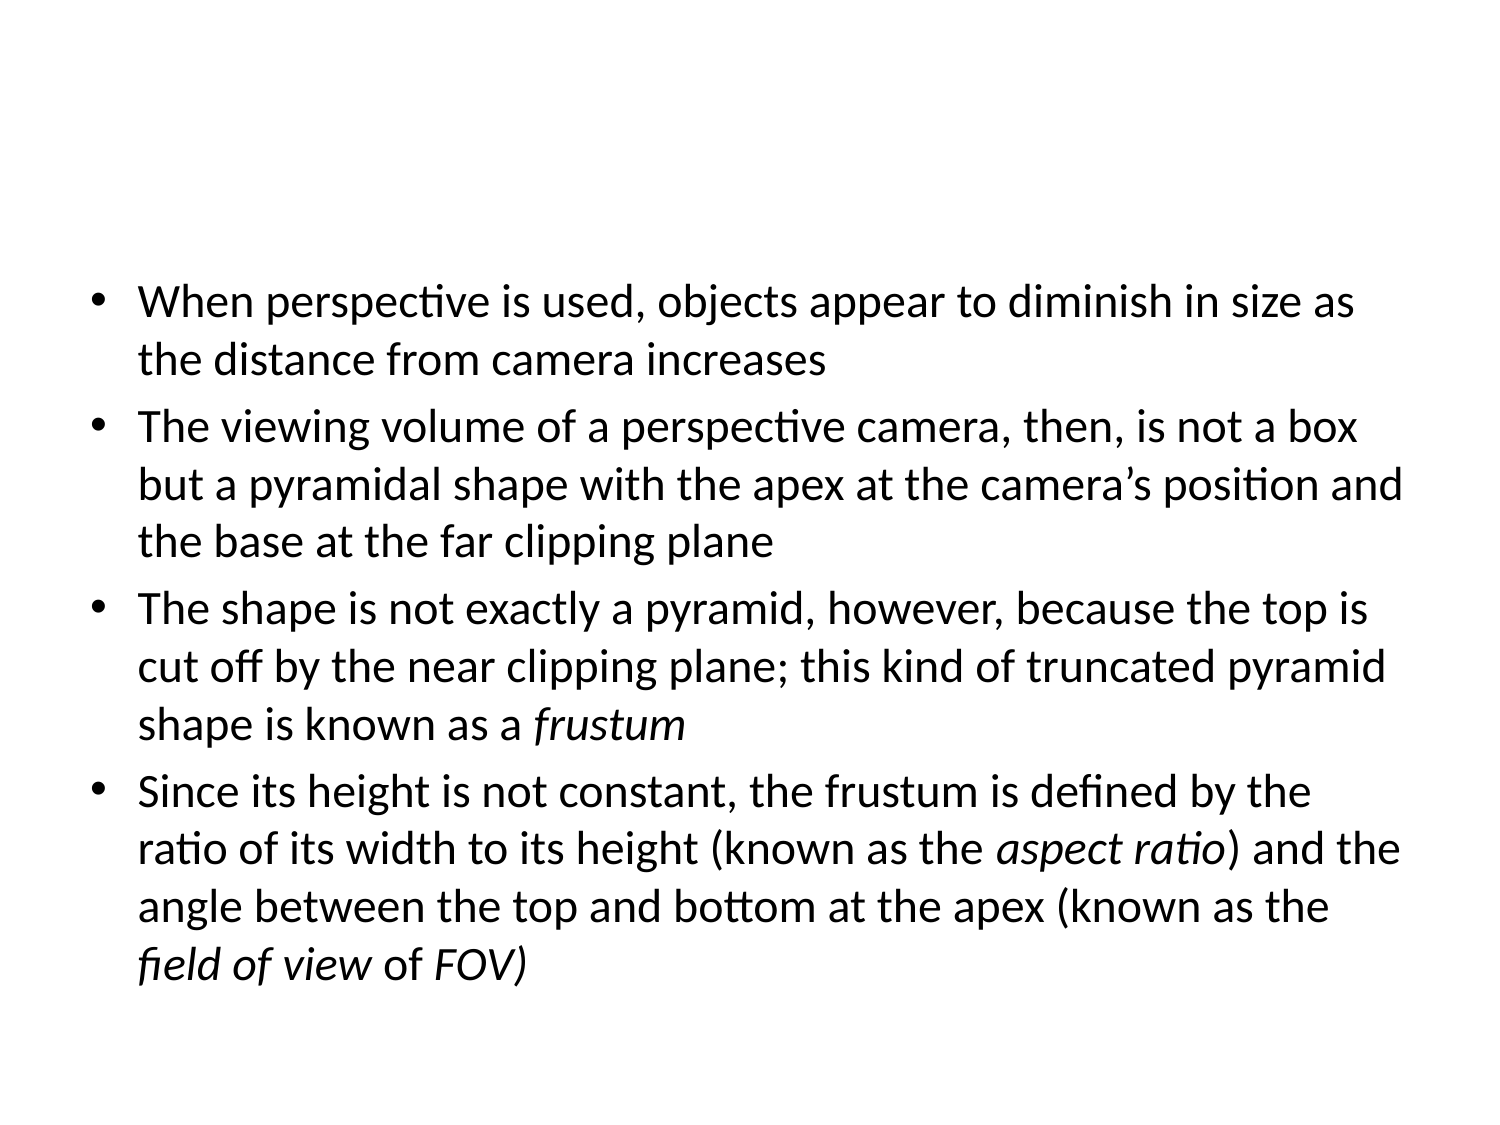

#
When perspective is used, objects appear to diminish in size as the distance from camera increases
The viewing volume of a perspective camera, then, is not a box but a pyramidal shape with the apex at the camera’s position and the base at the far clipping plane
The shape is not exactly a pyramid, however, because the top is cut off by the near clipping plane; this kind of truncated pyramid shape is known as a frustum
Since its height is not constant, the frustum is defined by the ratio of its width to its height (known as the aspect ratio) and the angle between the top and bottom at the apex (known as the field of view of FOV)